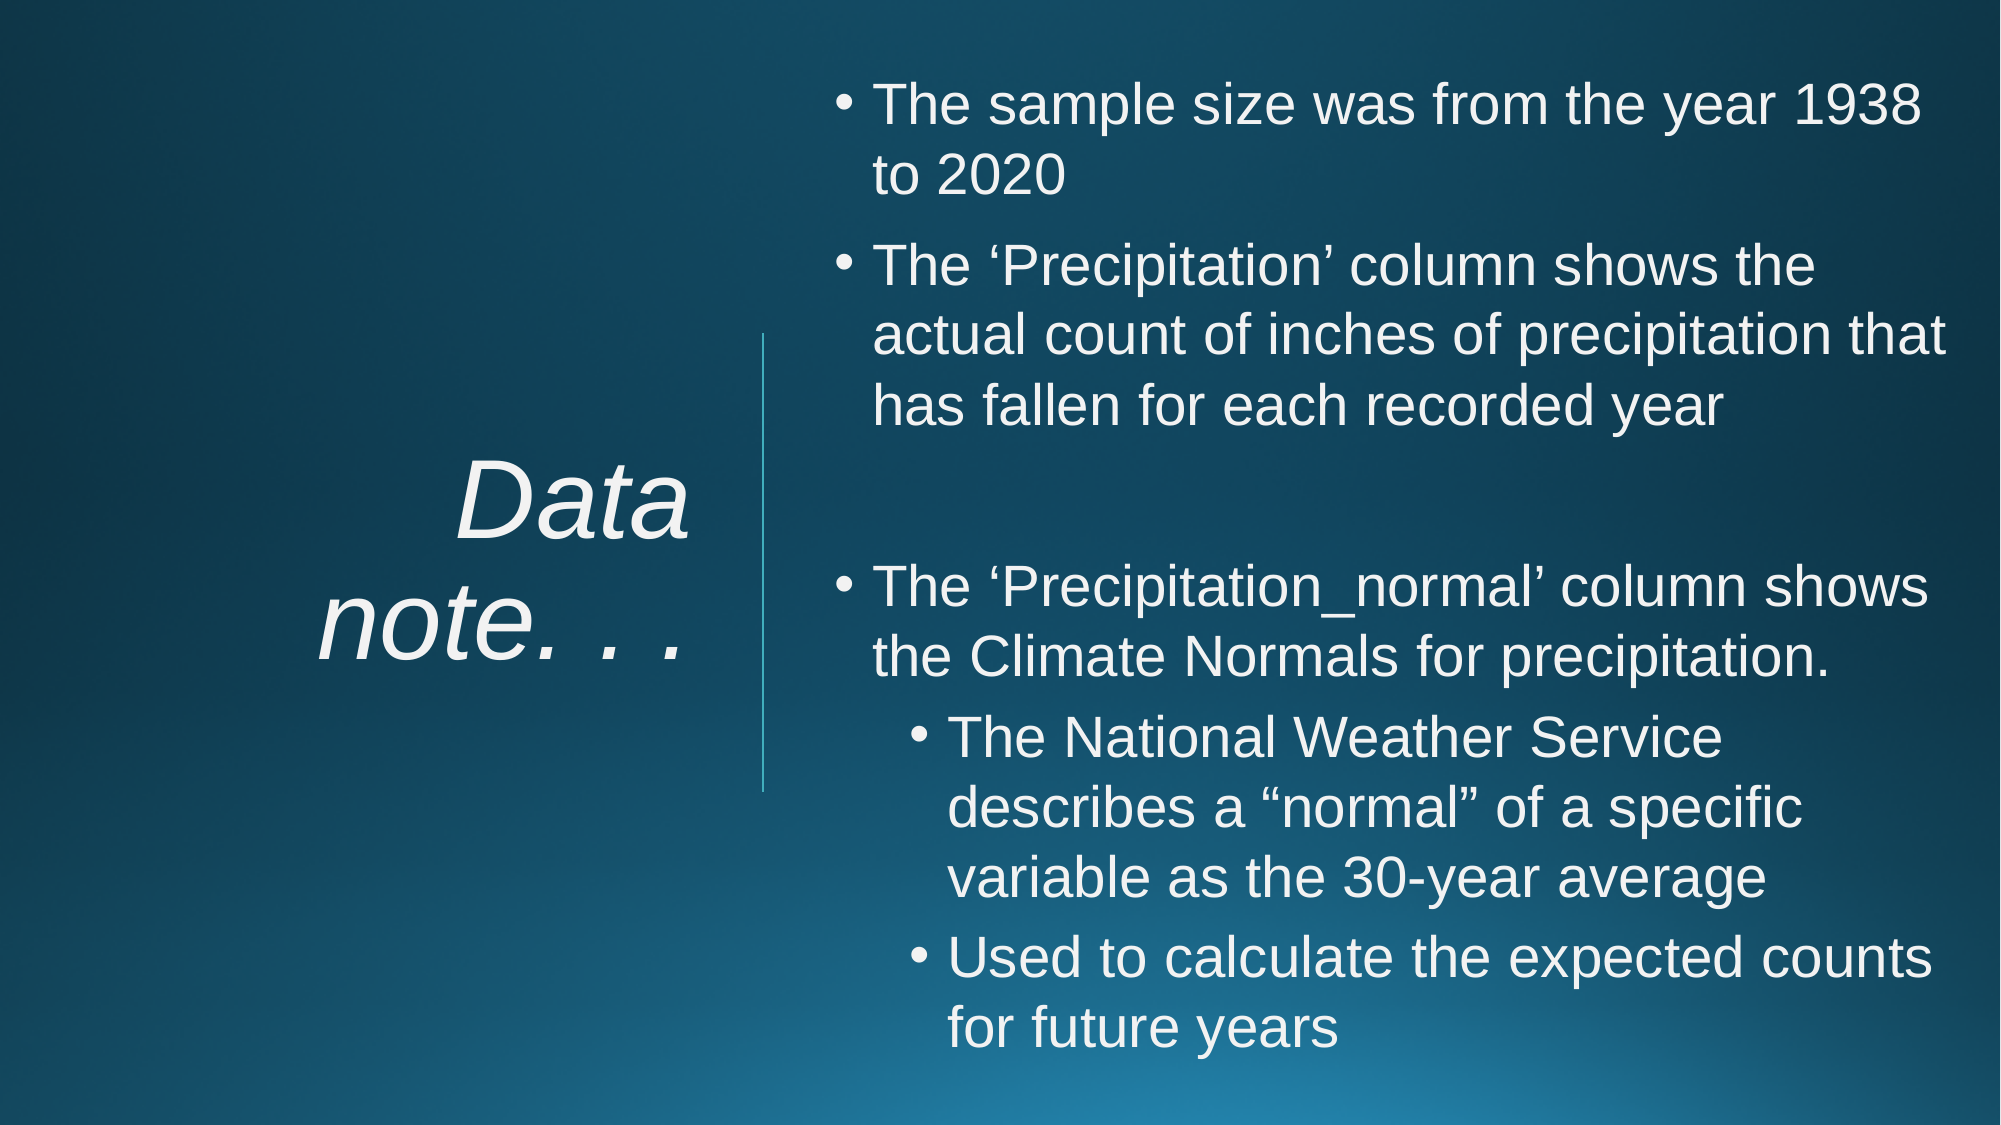

# Data note. . .
The sample size was from the year 1938 to 2020
The ‘Precipitation’ column shows the actual count of inches of precipitation that has fallen for each recorded year

The ‘Precipitation_normal’ column shows the Climate Normals for precipitation.
The National Weather Service describes a “normal” of a specific variable as the 30-year average
Used to calculate the expected counts for future years